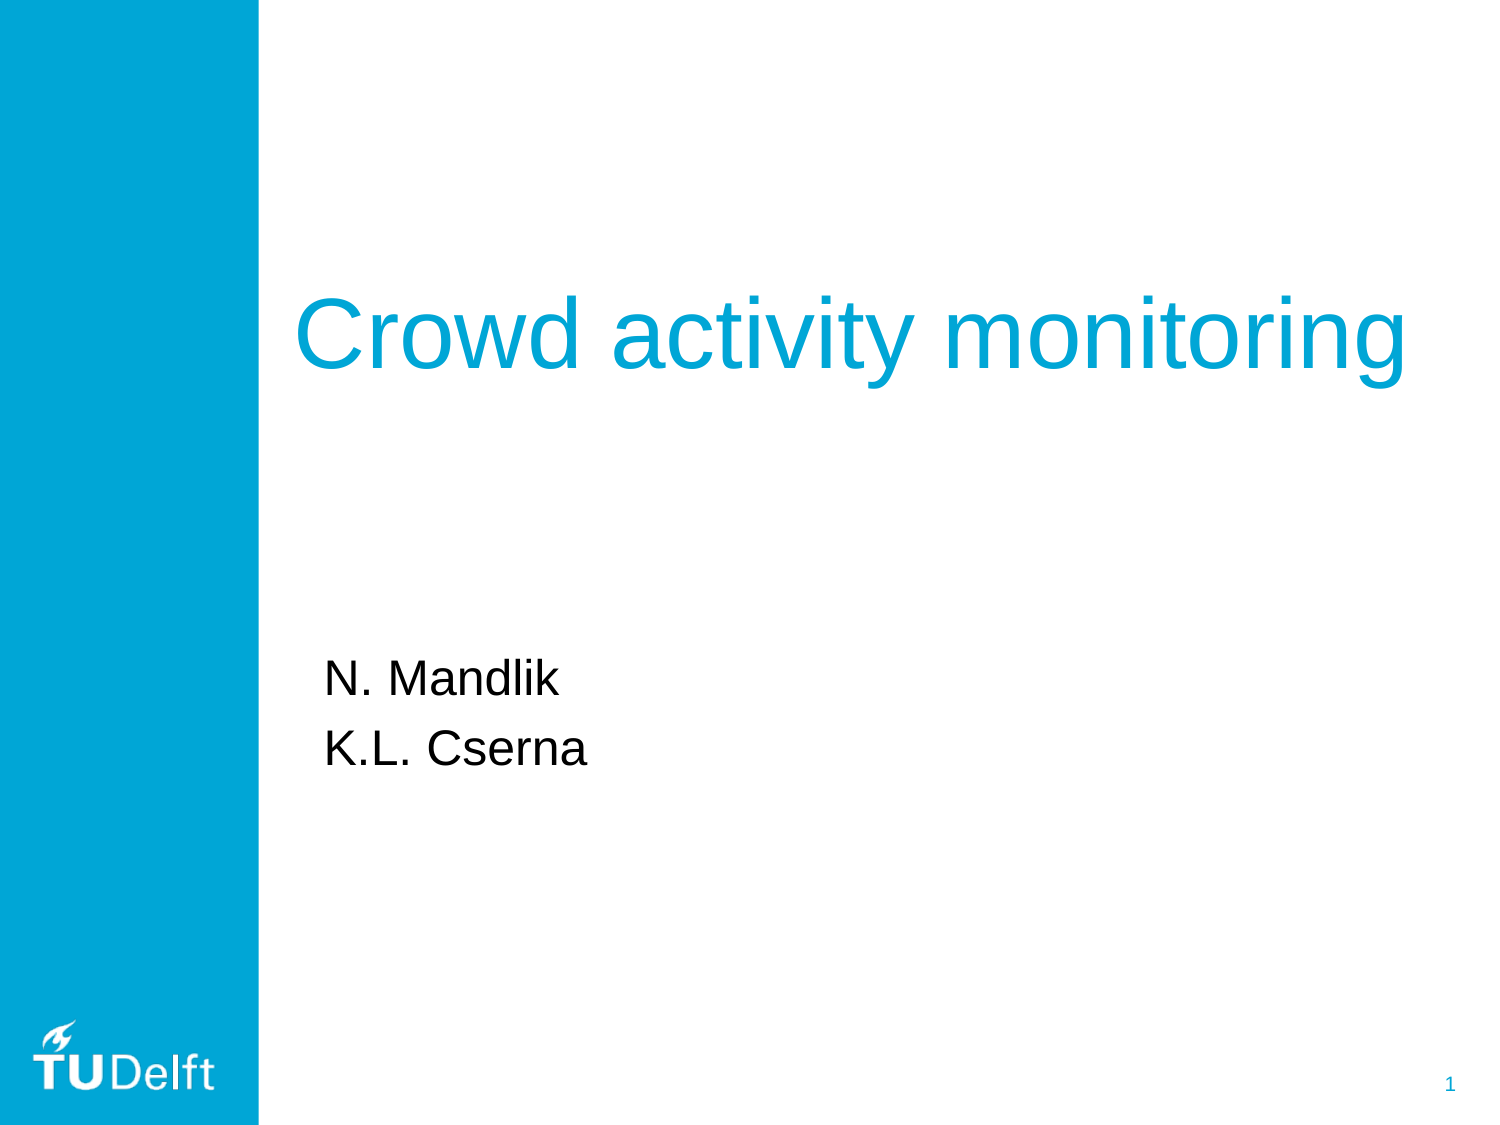

# Crowd activity monitoring
N. Mandlik
K.L. Cserna